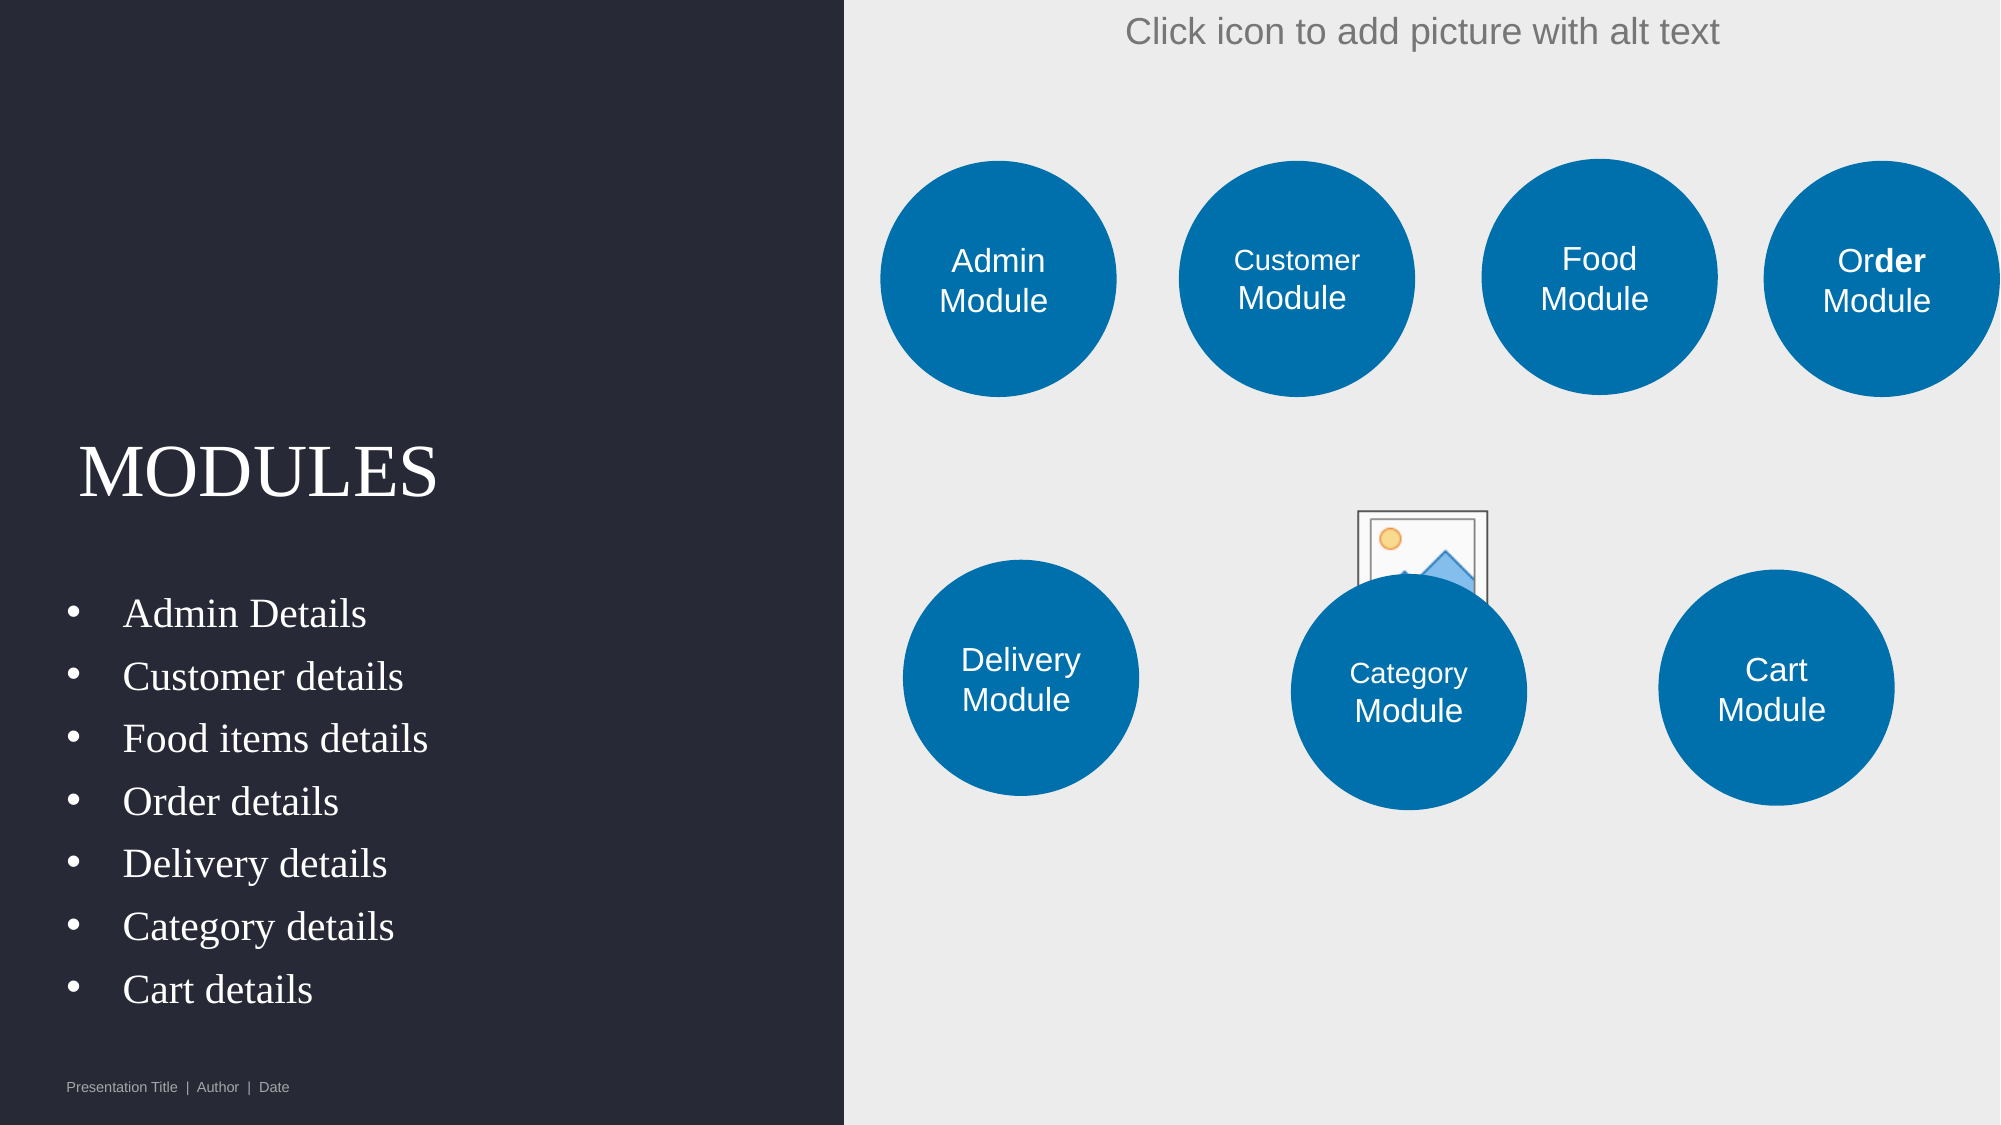

# modules
Food
Module
Admin
Module
Customer
Module
Order
Module
Delivery
Module
Cart
Module
Category
Module
Admin Details
Customer details
Food items details
Order details
Delivery details
Category details
Cart details